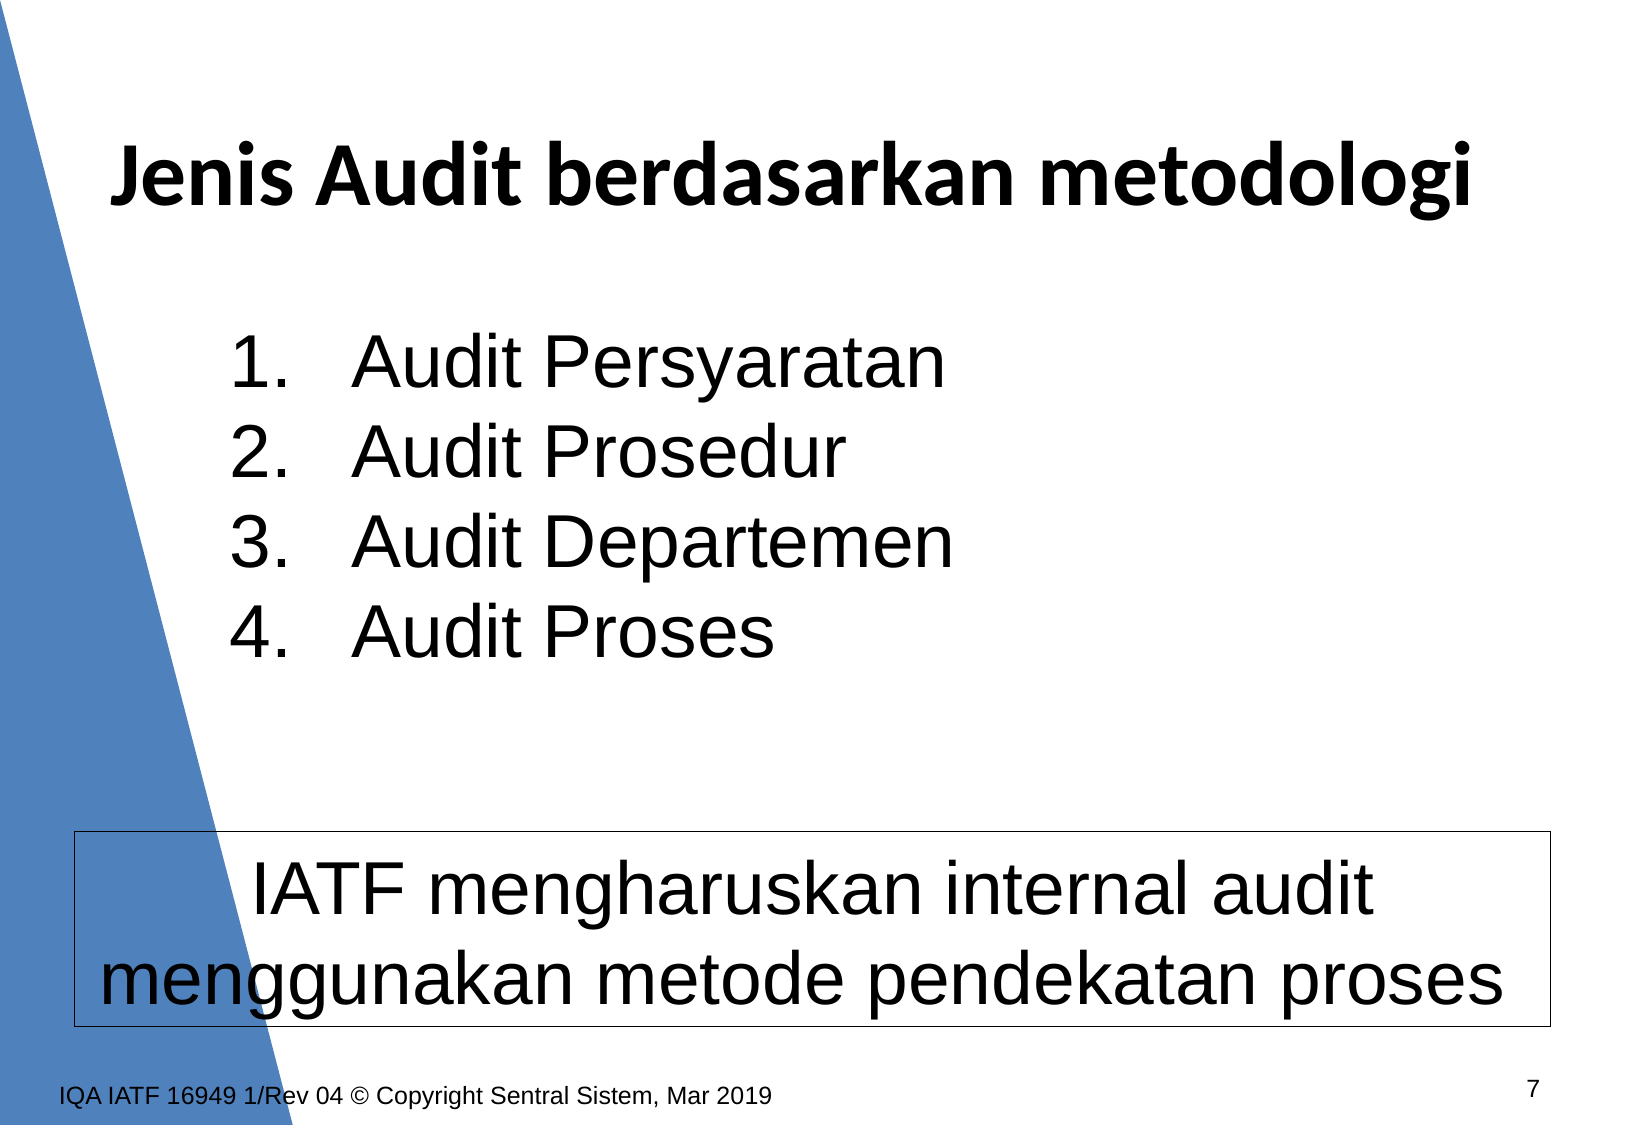

# Jenis Audit berdasarkan metodologi
Audit Persyaratan
Audit Prosedur
Audit Departemen
Audit Proses
IATF mengharuskan internal audit menggunakan metode pendekatan proses
7
IQA IATF 16949 1/Rev 04 © Copyright Sentral Sistem, Mar 2019